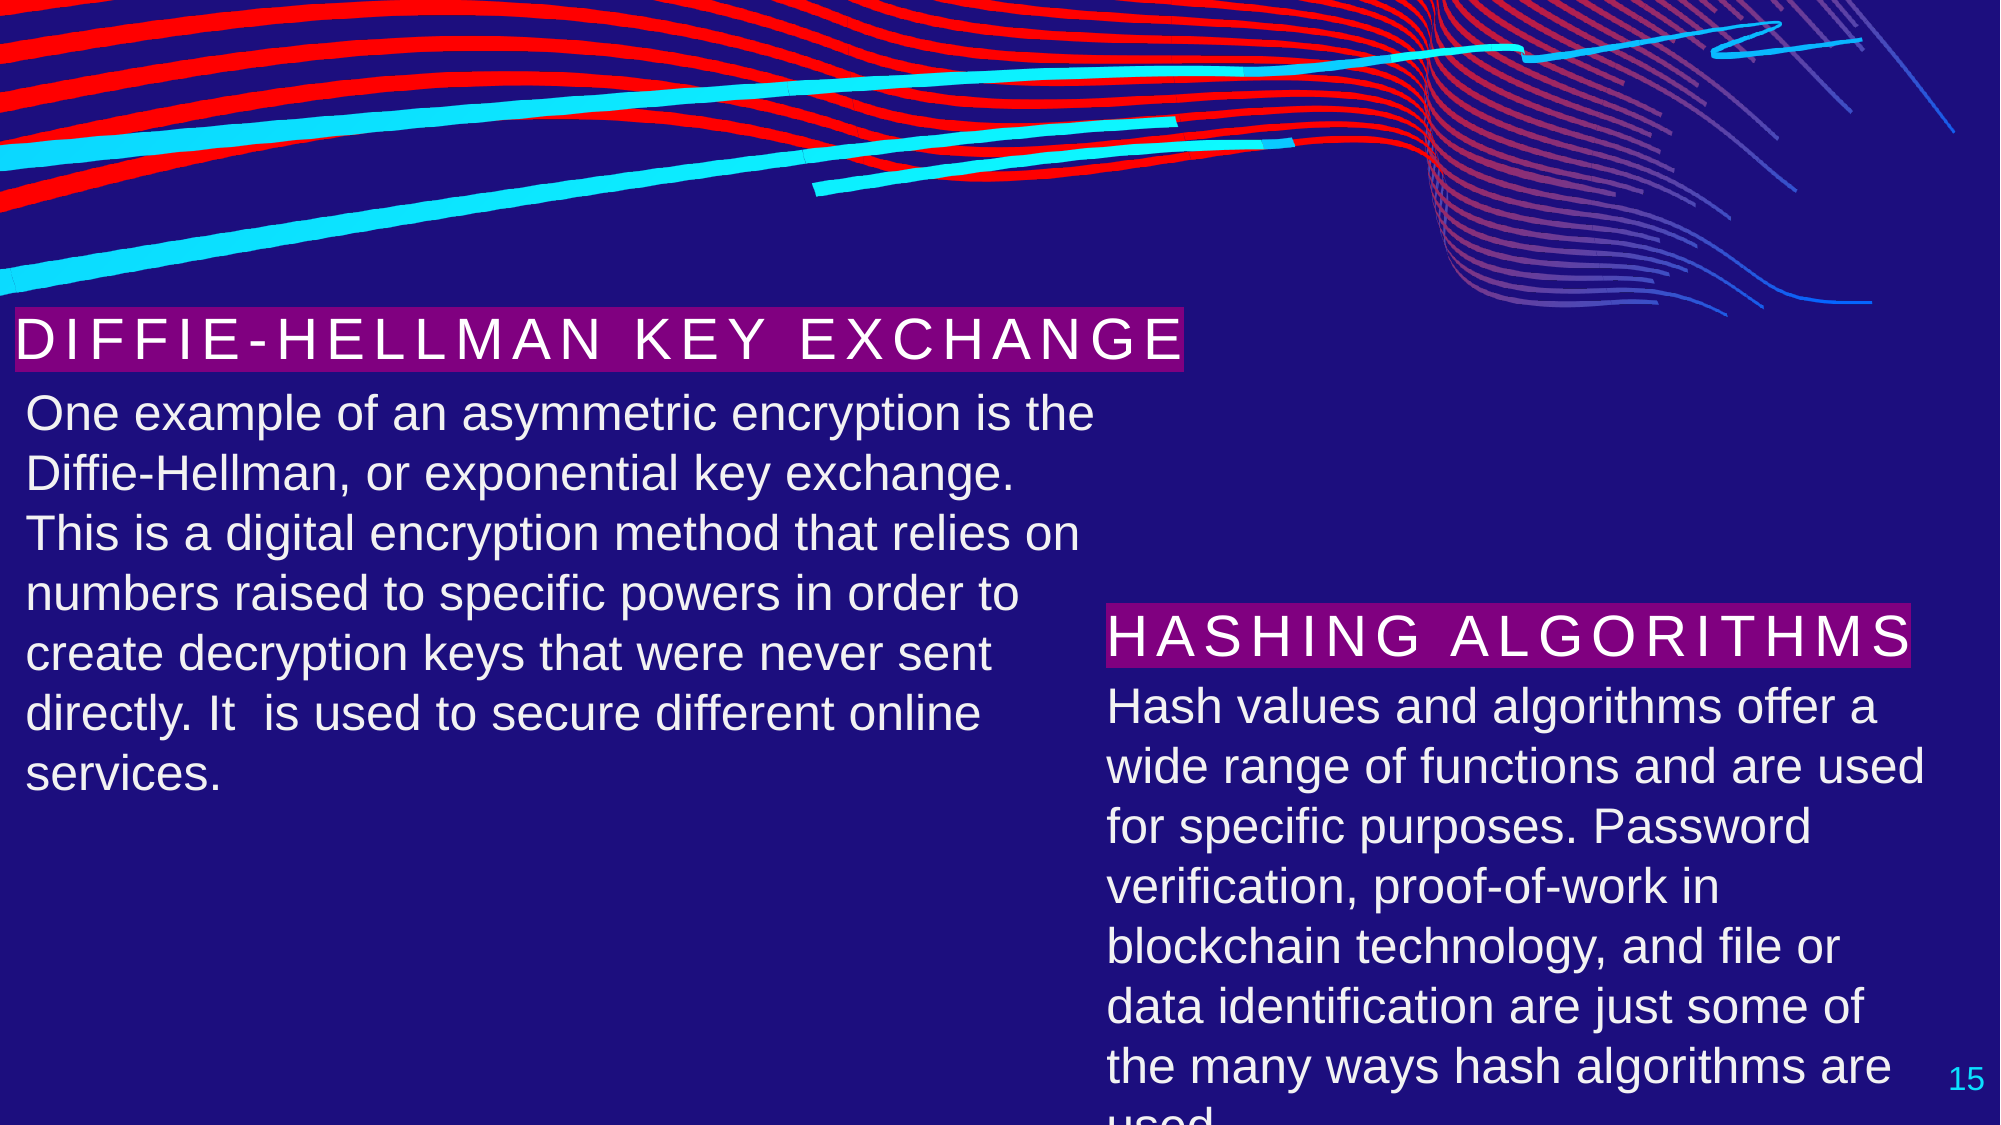

# Diffie-Hellman Key Exchange
One example of an asymmetric encryption is the Diffie-Hellman, or exponential key exchange. This is a digital encryption method that relies on numbers raised to specific powers in order to create decryption keys that were never sent directly. It  is used to secure different online services.
Hashing Algorithms
Hash values and algorithms offer a wide range of functions and are used for specific purposes. Password verification, proof-of-work in blockchain technology, and file or data identification are just some of the many ways hash algorithms are used.
15